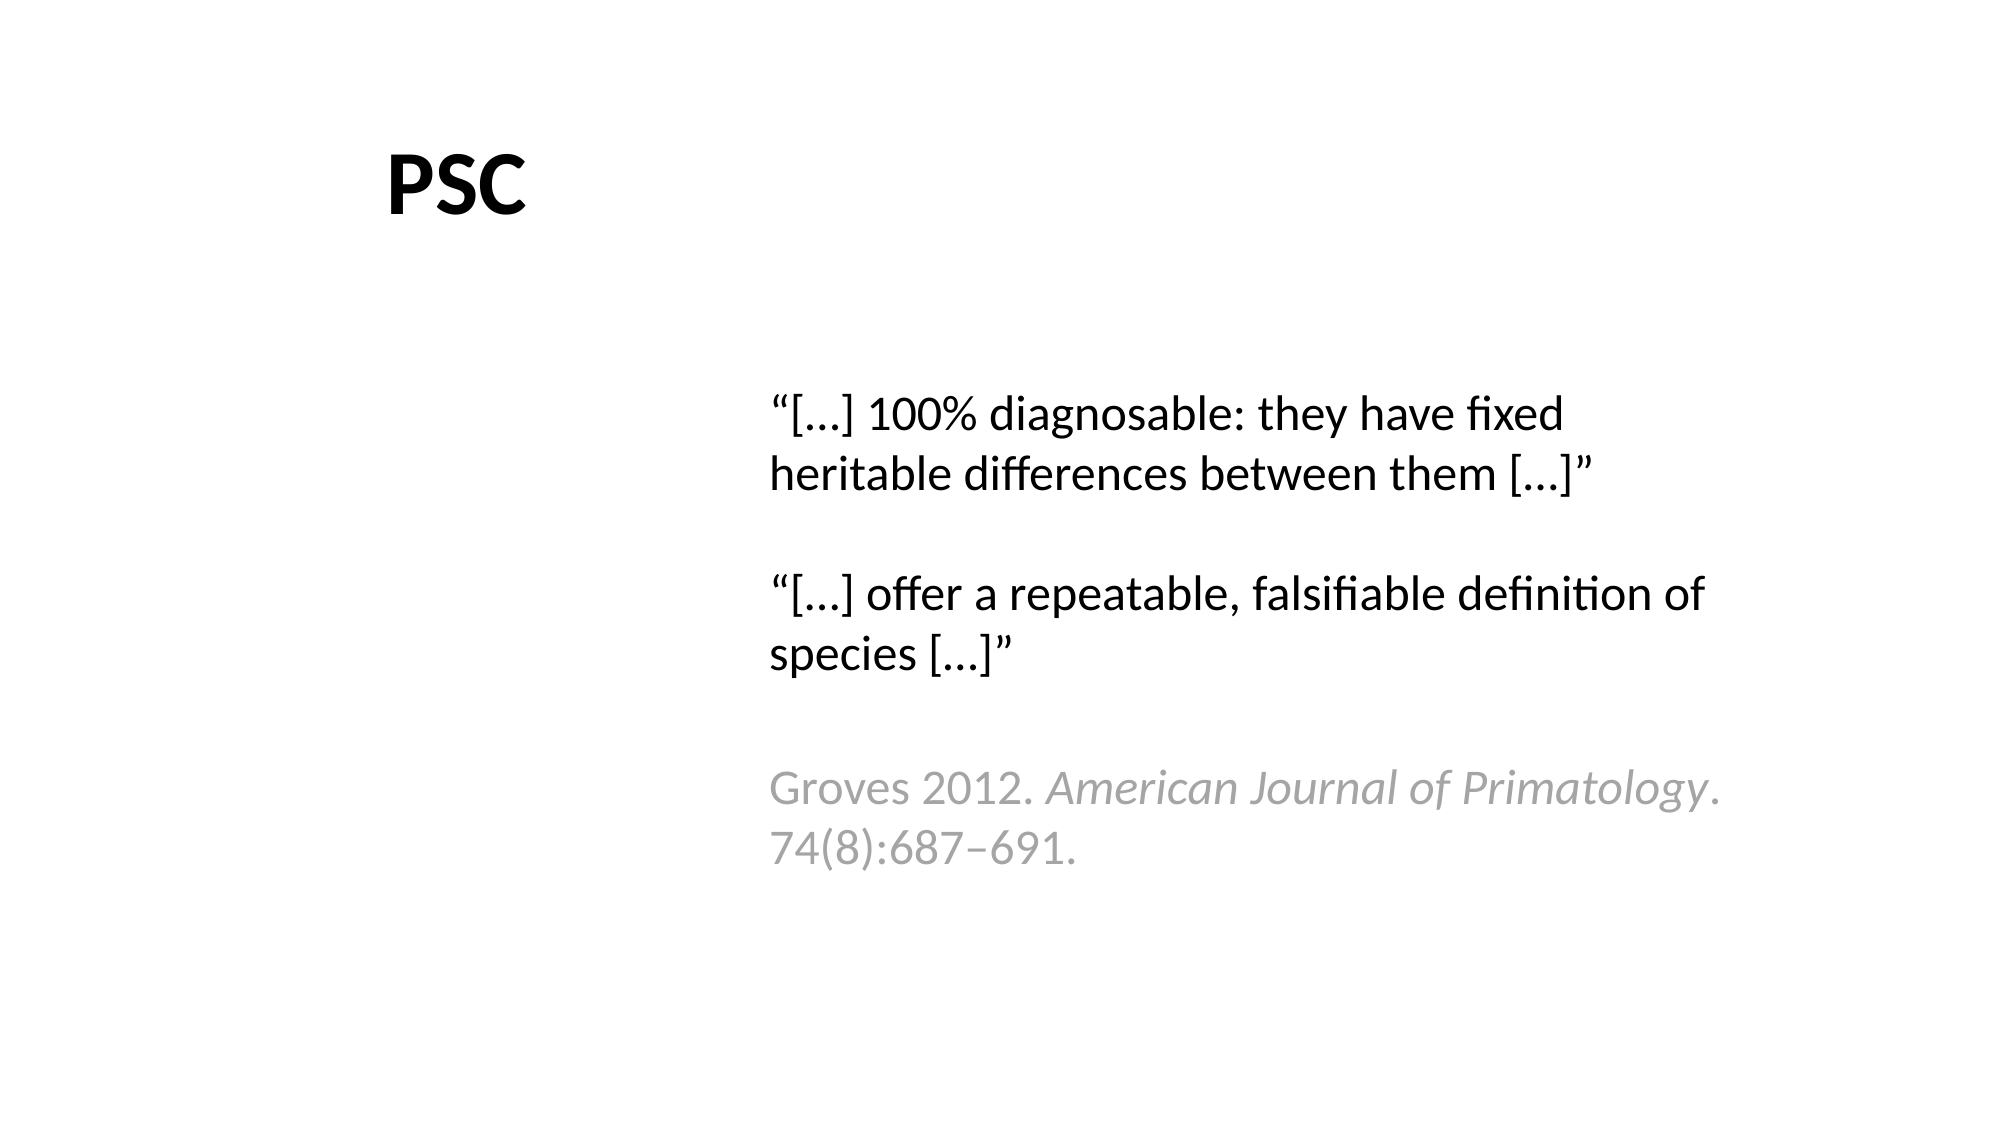

BSC; PSC
“[…] 100% diagnosable: they have fixed heritable differences between them […]”

“[…] offer a repeatable, falsifiable definition of species […]”
Groves 2012. American Journal of Primatology. 74(8):687–691.